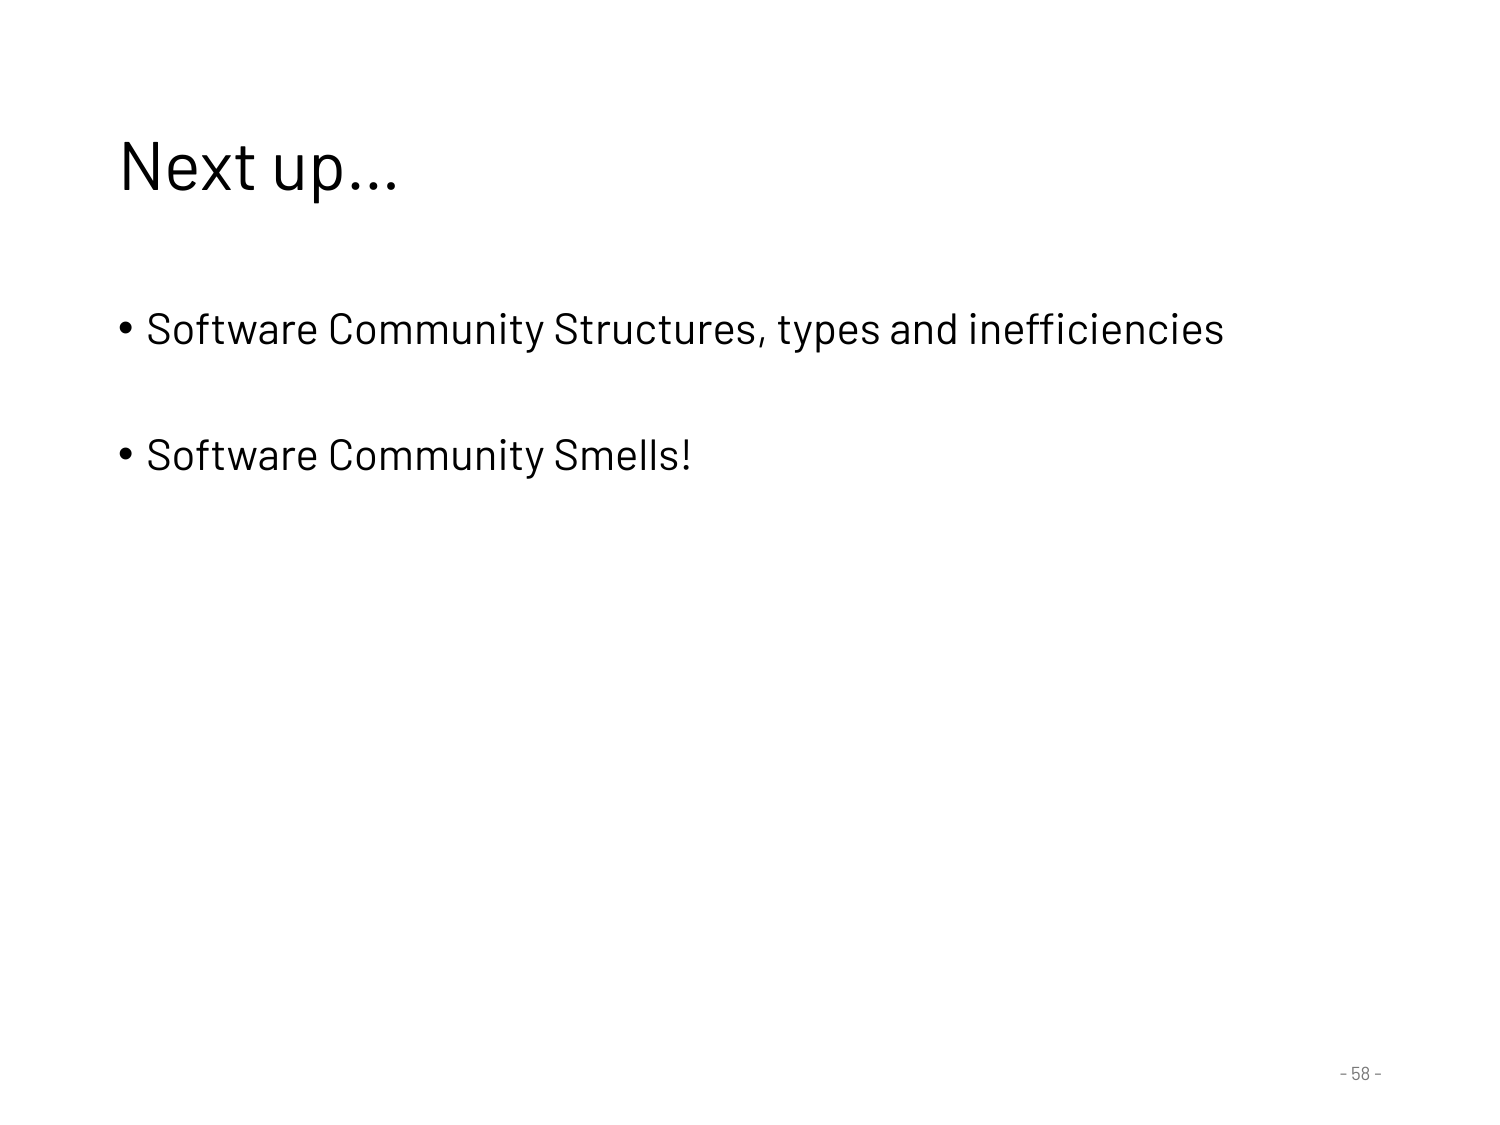

# Next up…
Software Community Structures, types and inefficiencies

Software Community Smells!
- 58 -